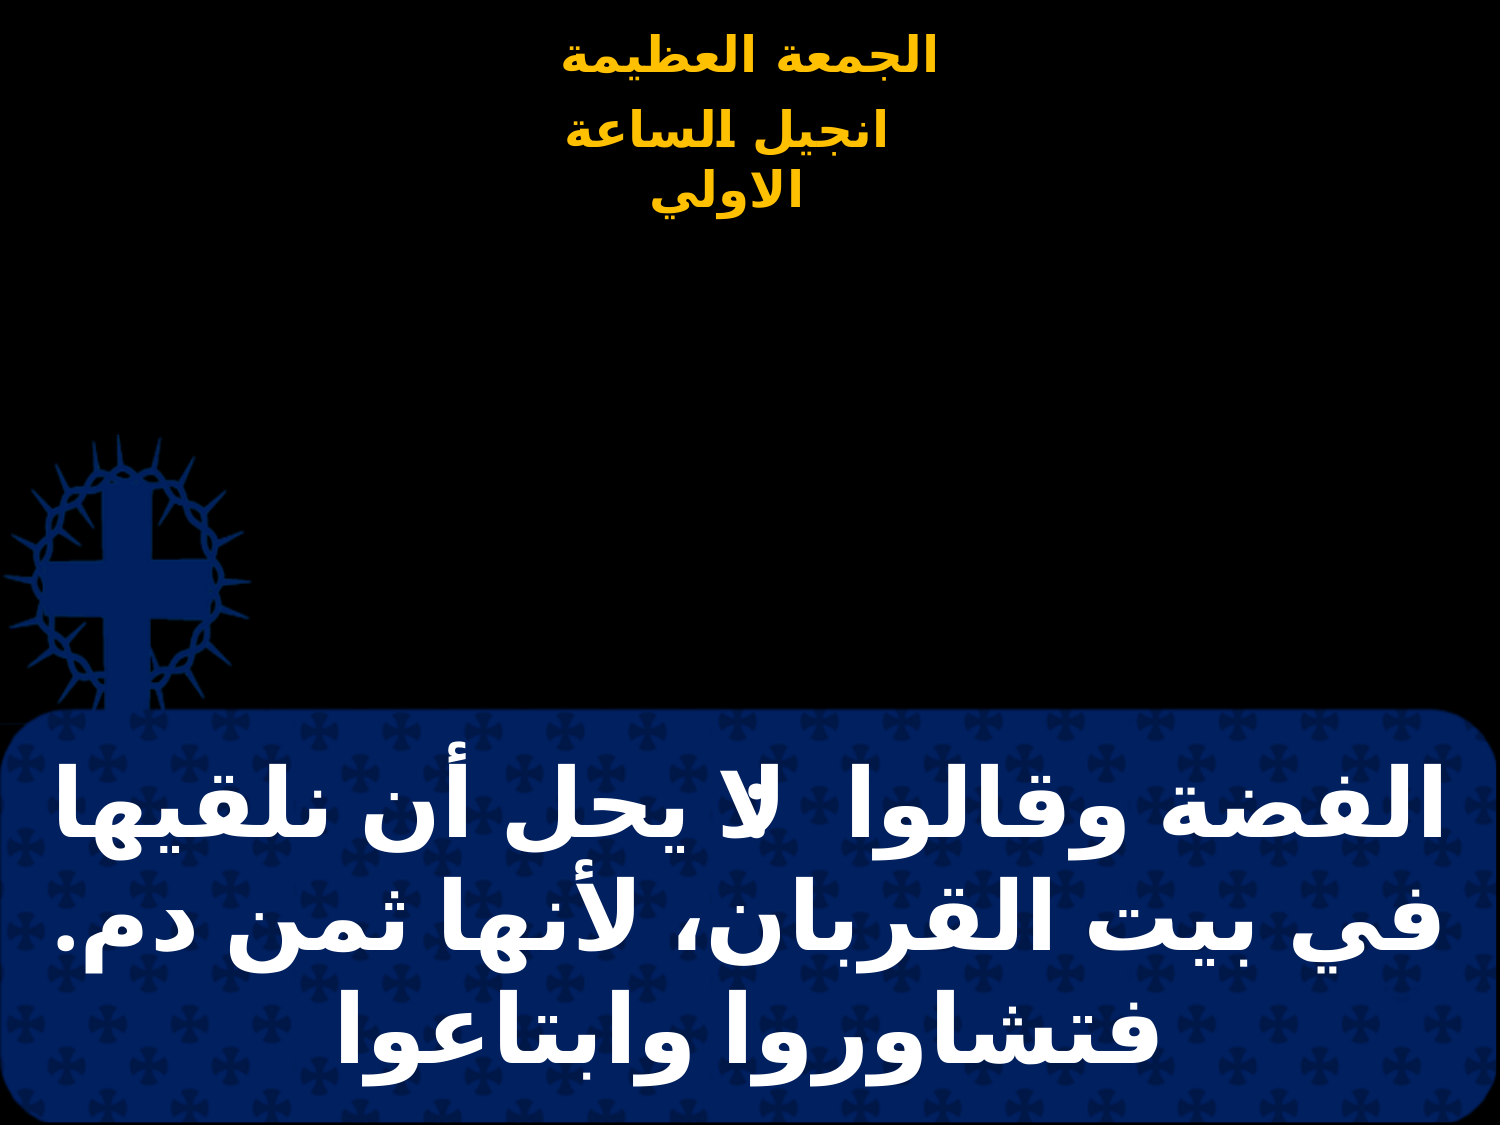

# الفضة وقالوا: لا يحل أن نلقيها في بيت القربان، لأنها ثمن دم. فتشاوروا وابتاعوا